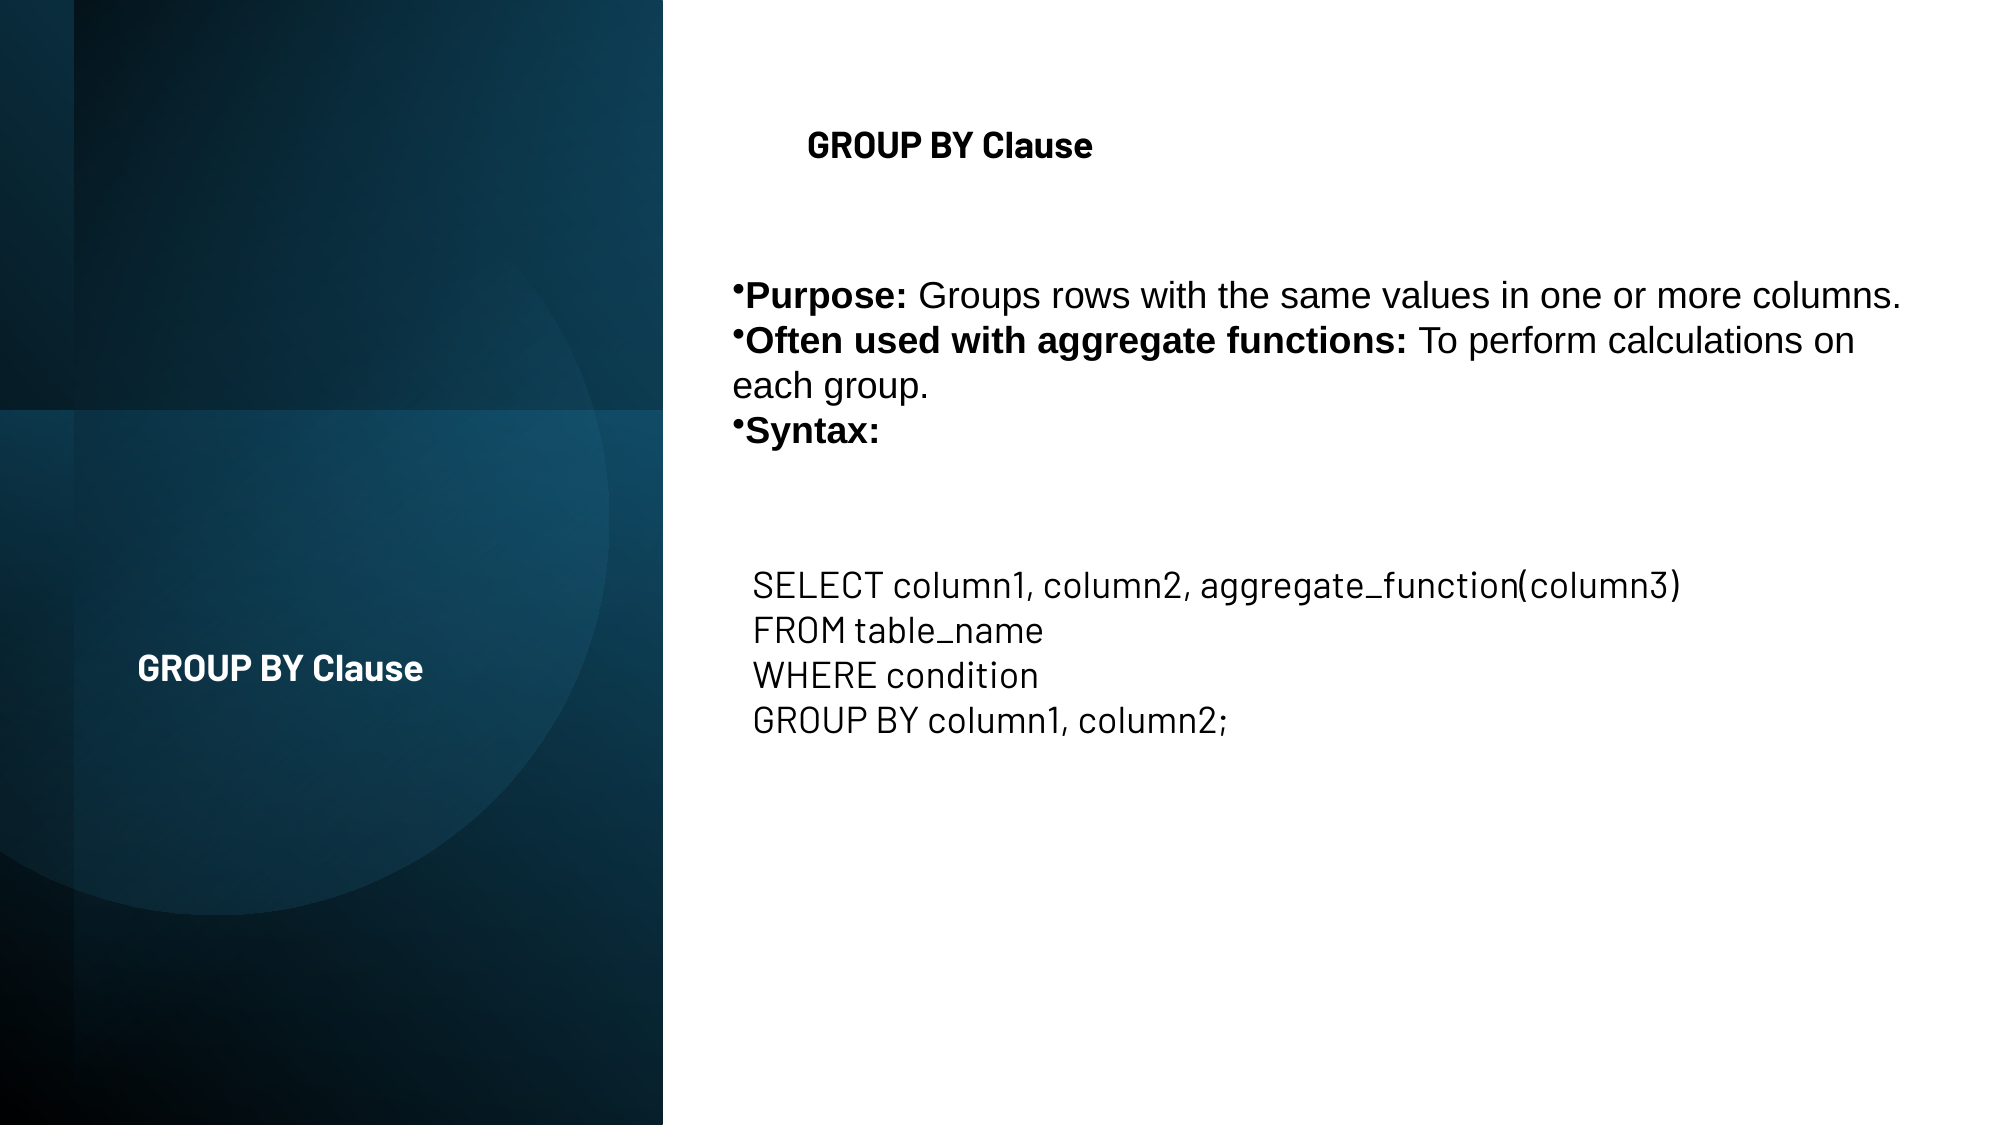

GROUP BY Clause

Purpose: Groups rows with the same values in one or more columns.
Often used with aggregate functions: To perform calculations on
each group.
Syntax:

SELECT column1, column2, aggregate_function(column3)
FROM table_name
WHERE condition
GROUP BY column1, column2;
GROUP BY Clause